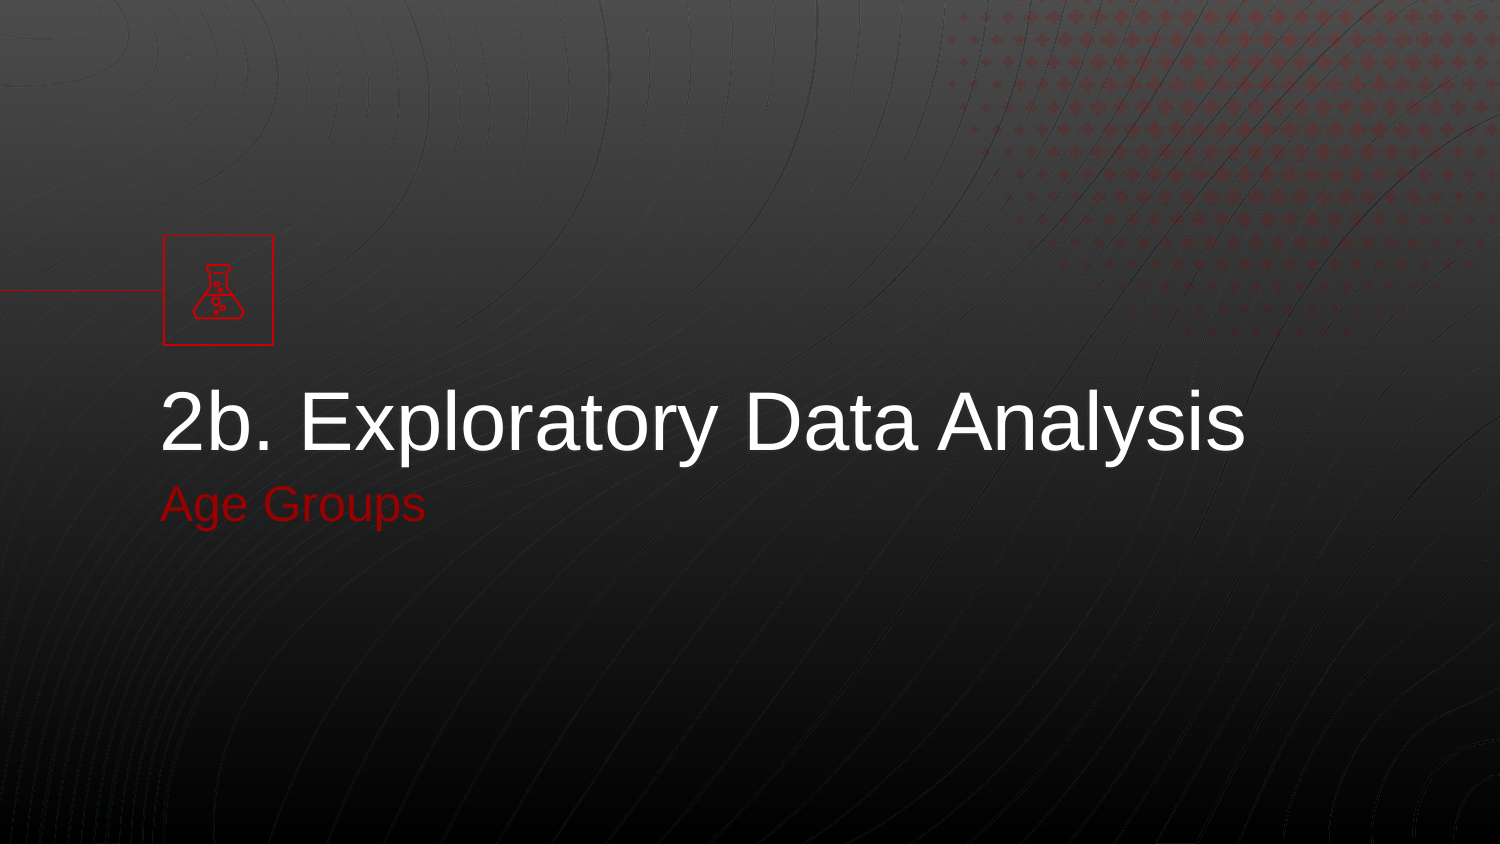

# 2b. Exploratory Data Analysis
Age Groups